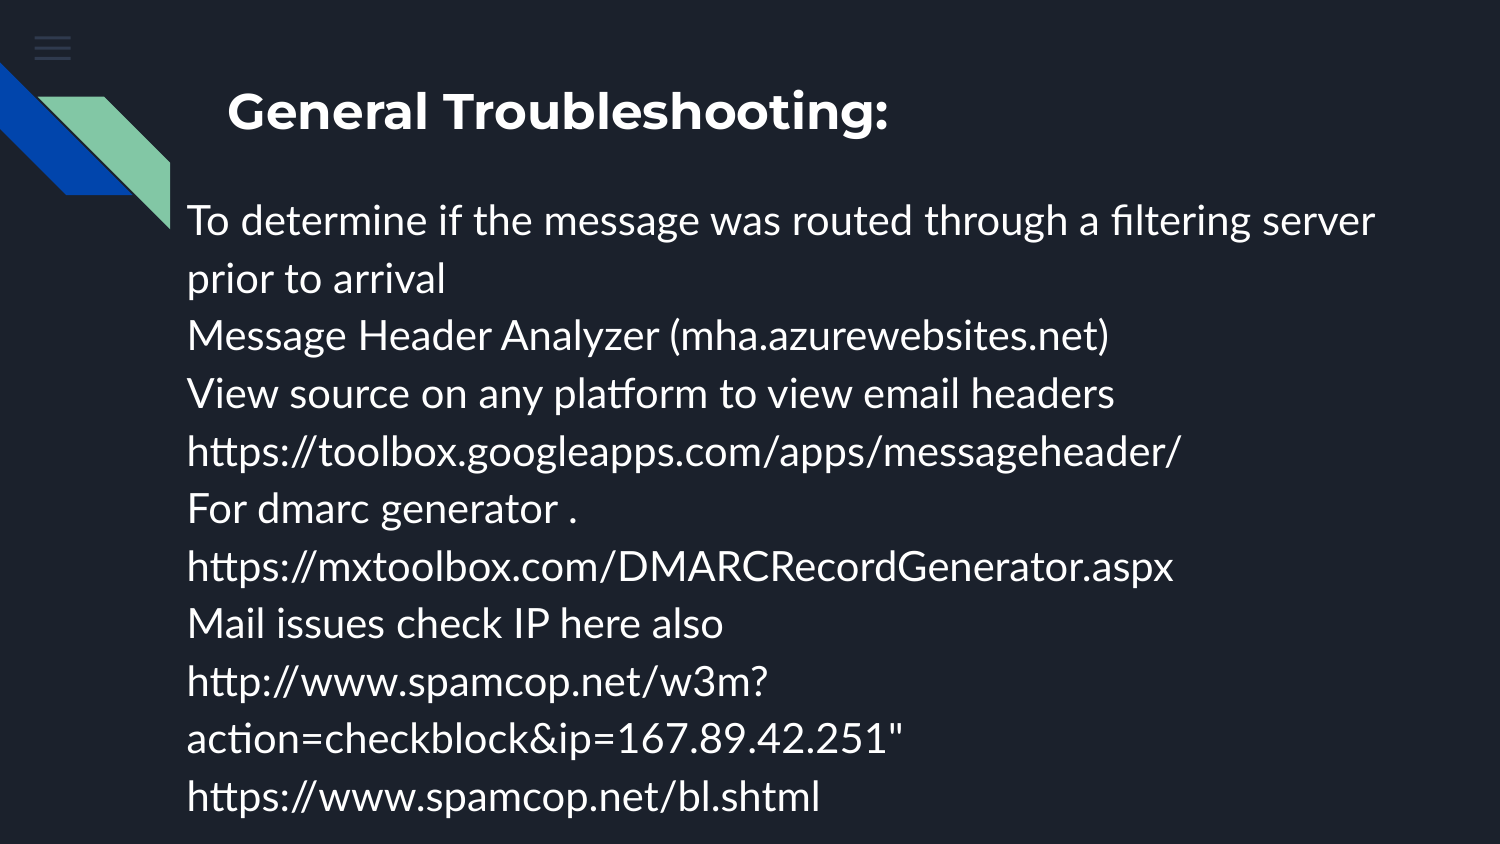

# General Troubleshooting:
To determine if the message was routed through a filtering server prior to arrival
Message Header Analyzer (mha.azurewebsites.net)
View source on any platform to view email headers
https://toolbox.googleapps.com/apps/messageheader/
For dmarc generator .
https://mxtoolbox.com/DMARCRecordGenerator.aspx
Mail issues check IP here also
http://www.spamcop.net/w3m?action=checkblock&ip=167.89.42.251"
https://www.spamcop.net/bl.shtml